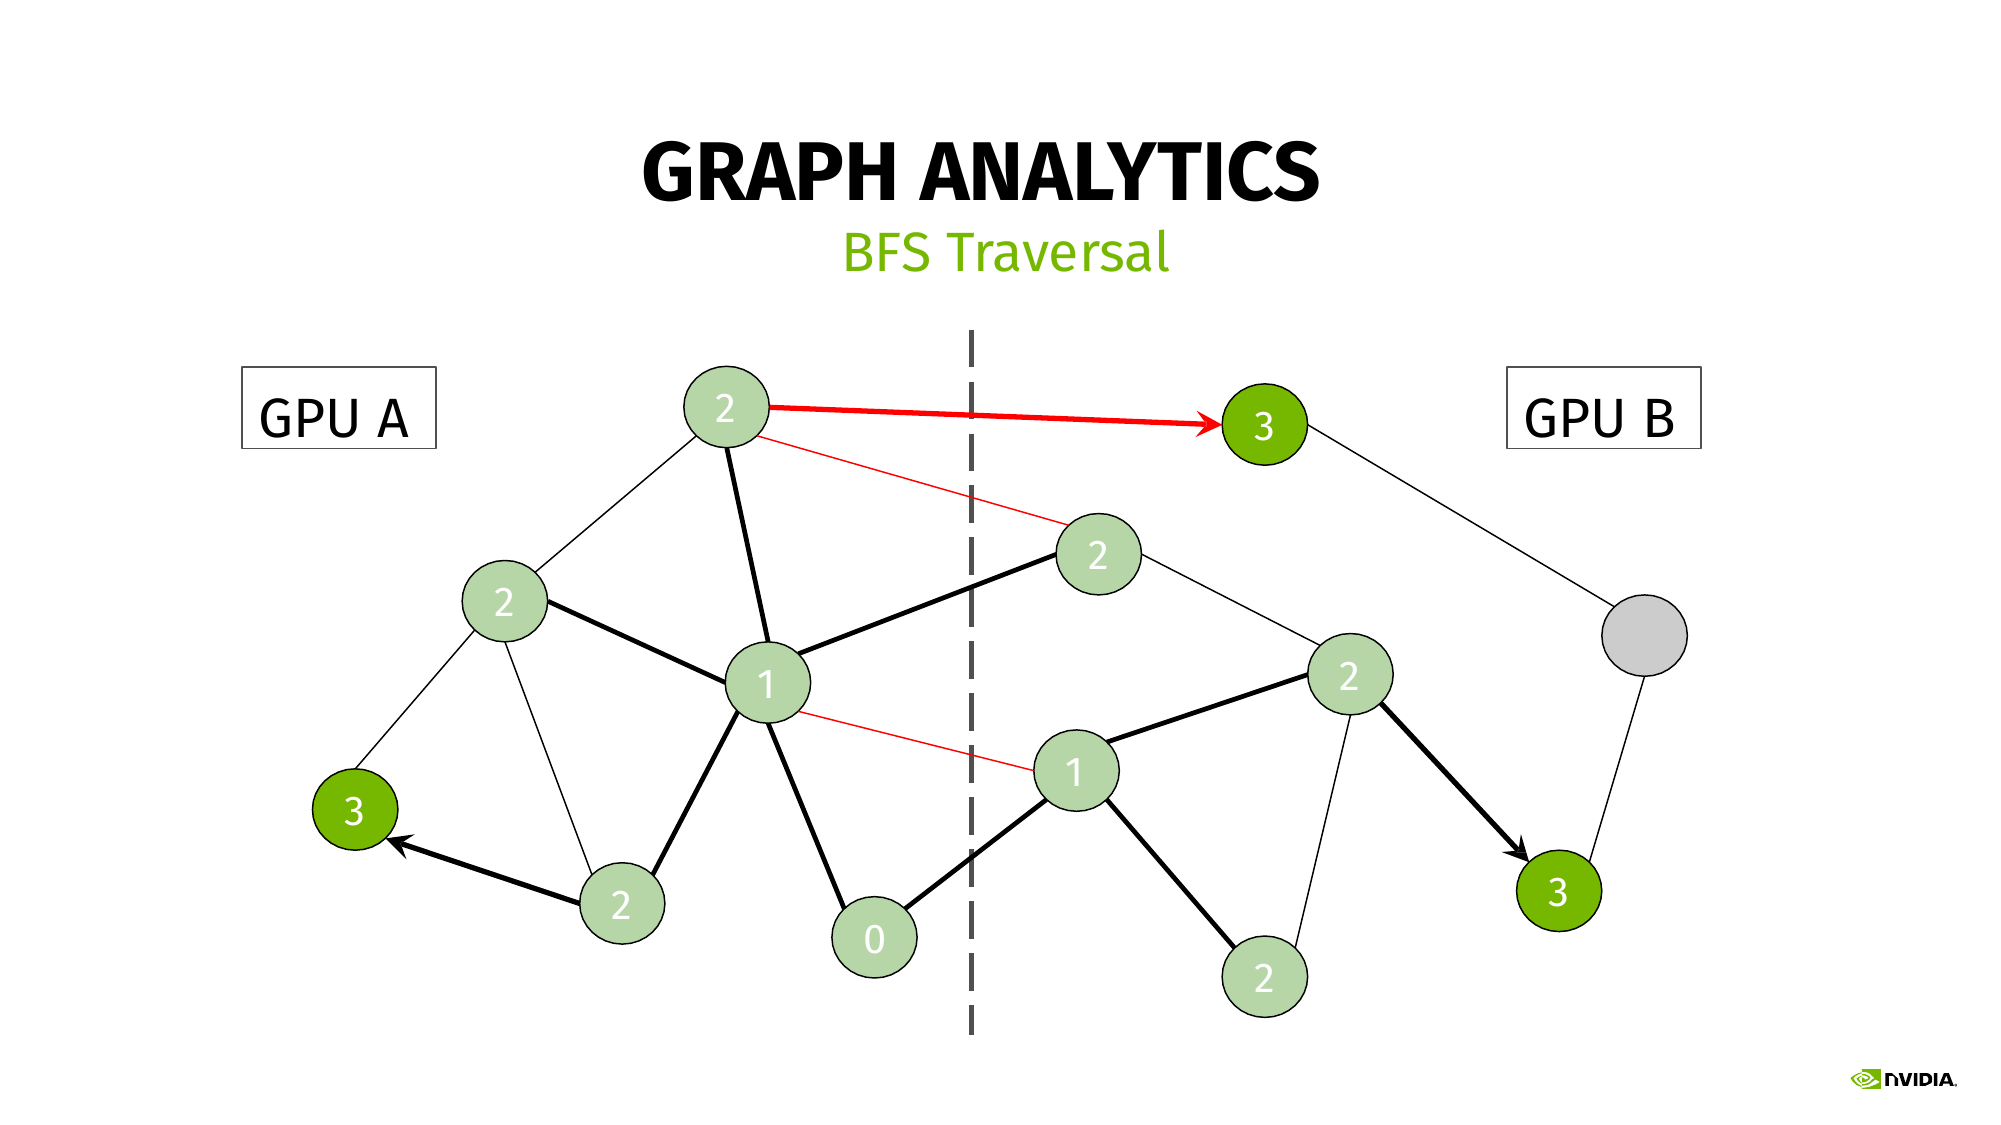

# GRAPH ANALYTICS
BFS Traversal

GPU A
GPU B
2

3

2

2

2
1

1

3

3
2

0

2
237